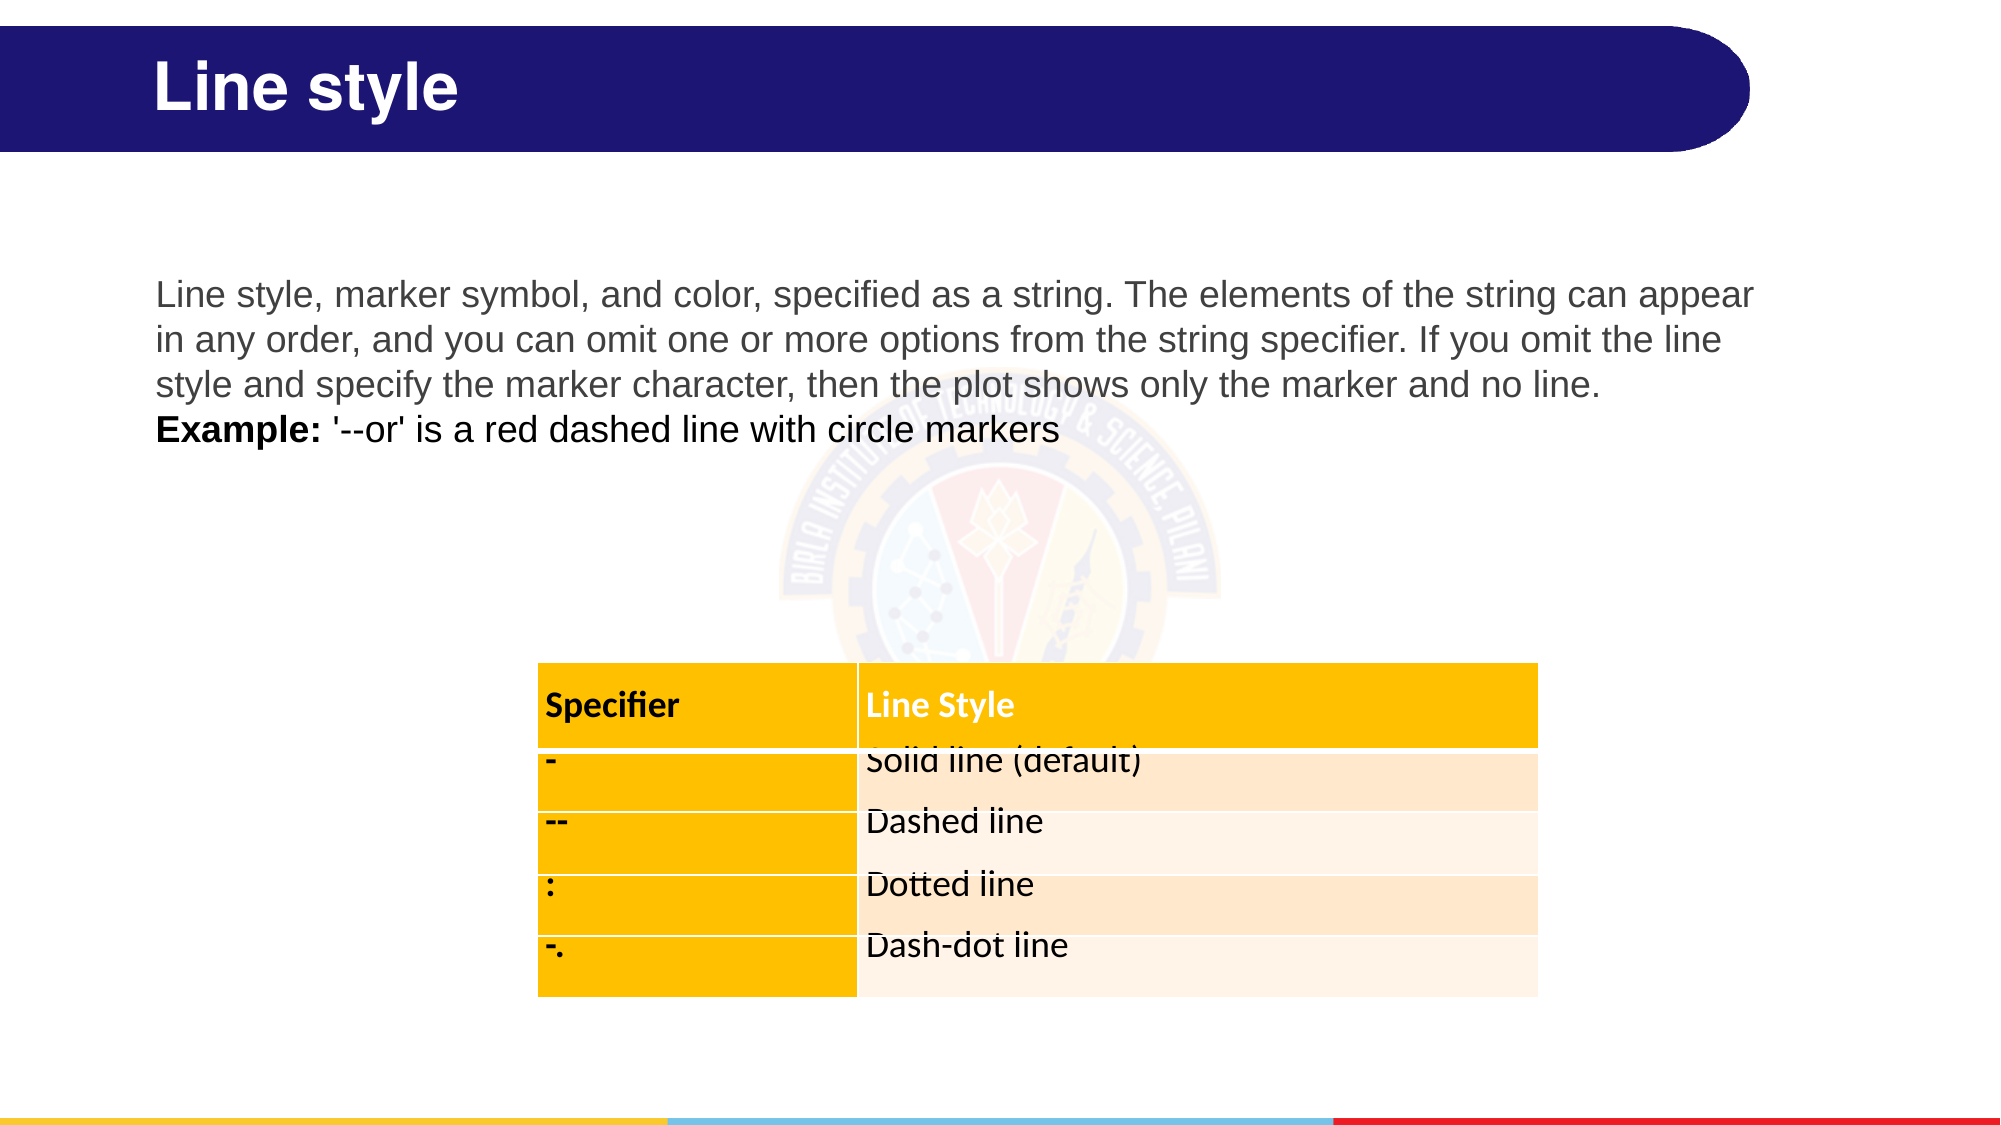

# Line style

Line style, marker symbol, and color, specified as a string. The elements of the string can appear in any order, and you can omit one or more options from the string specifier. If you omit the line style and specify the marker character, then the plot shows only the marker and no line.
Example: '--or' is a red dashed line with circle markers

| Specifier | Line Style |
| --- | --- |
| - | Solid line (default) |
| -- | Dashed line |
| : | Dotted line |
| -. | Dash-dot line |